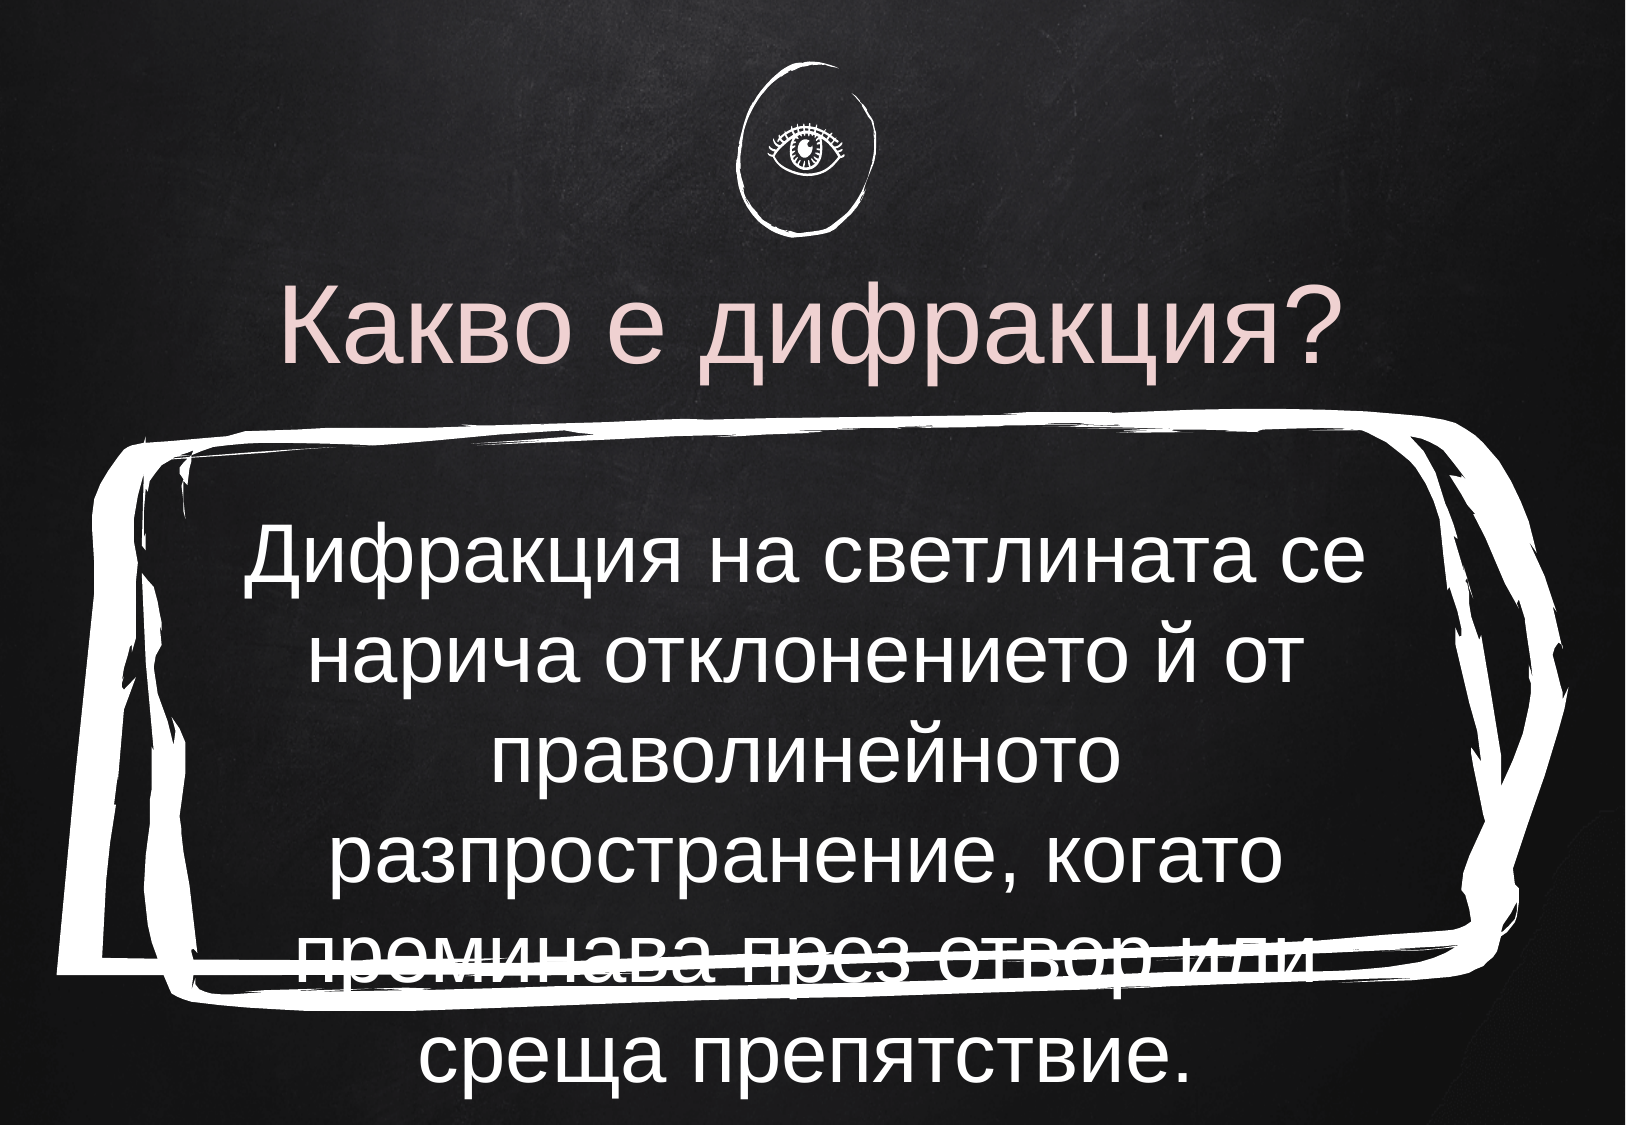

# Какво е дифракция?

Дифракция на светлината се нарича отклонението й от праволинейното разпространение, когато преминава през отвор или среща препятствие.